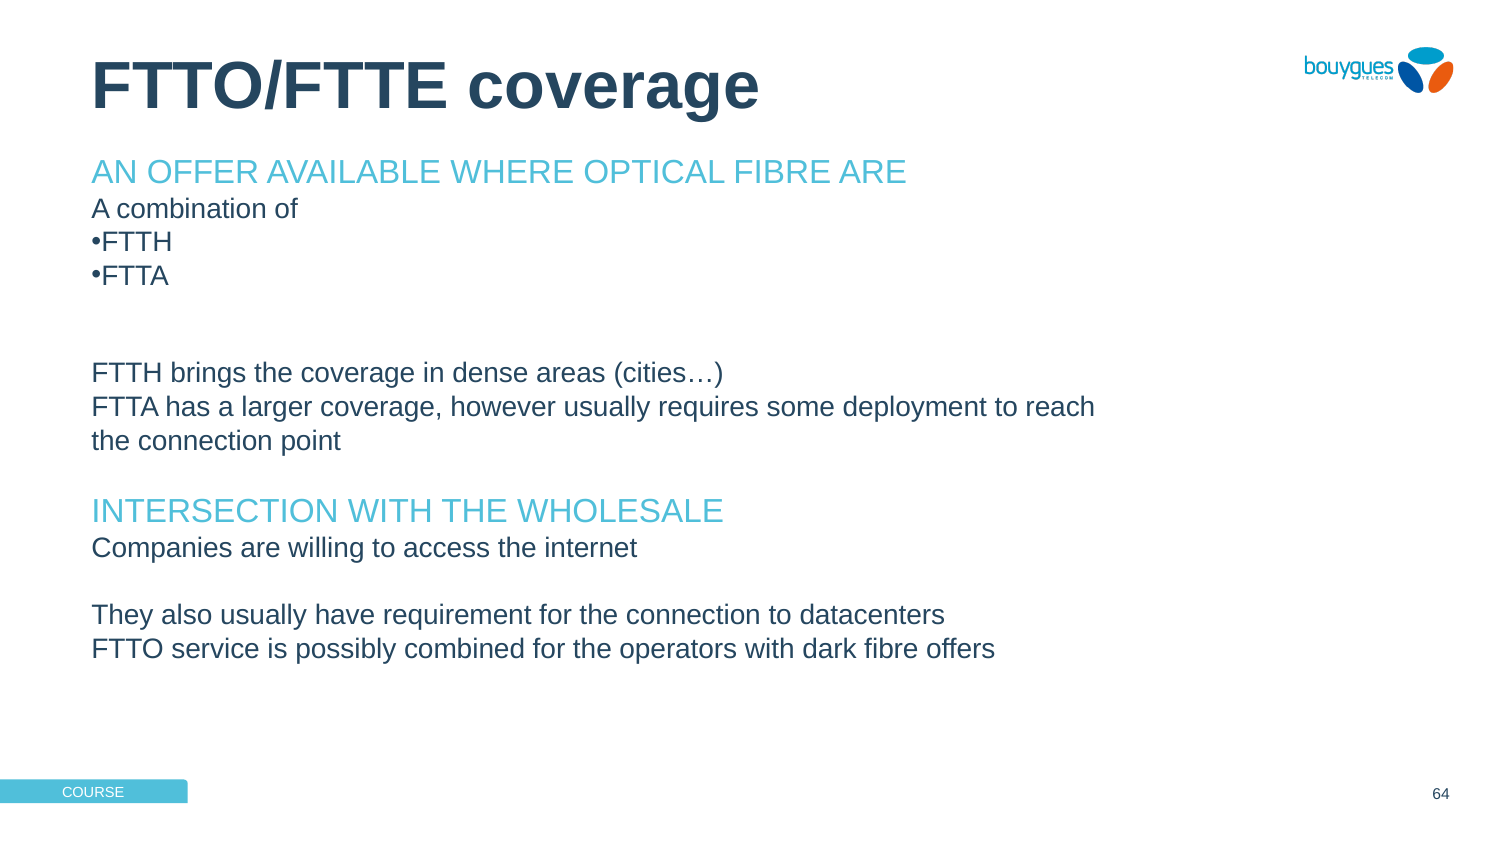

# FTTO/FTTE coverage
An offer available where optical fibre are
A combination of
FTTH
FTTA

FTTH brings the coverage in dense areas (cities…)
FTTA has a larger coverage, however usually requires some deployment to reach the connection point

Intersection with the wholesale
Companies are willing to access the internet

They also usually have requirement for the connection to datacenters
FTTO service is possibly combined for the operators with dark fibre offers
64